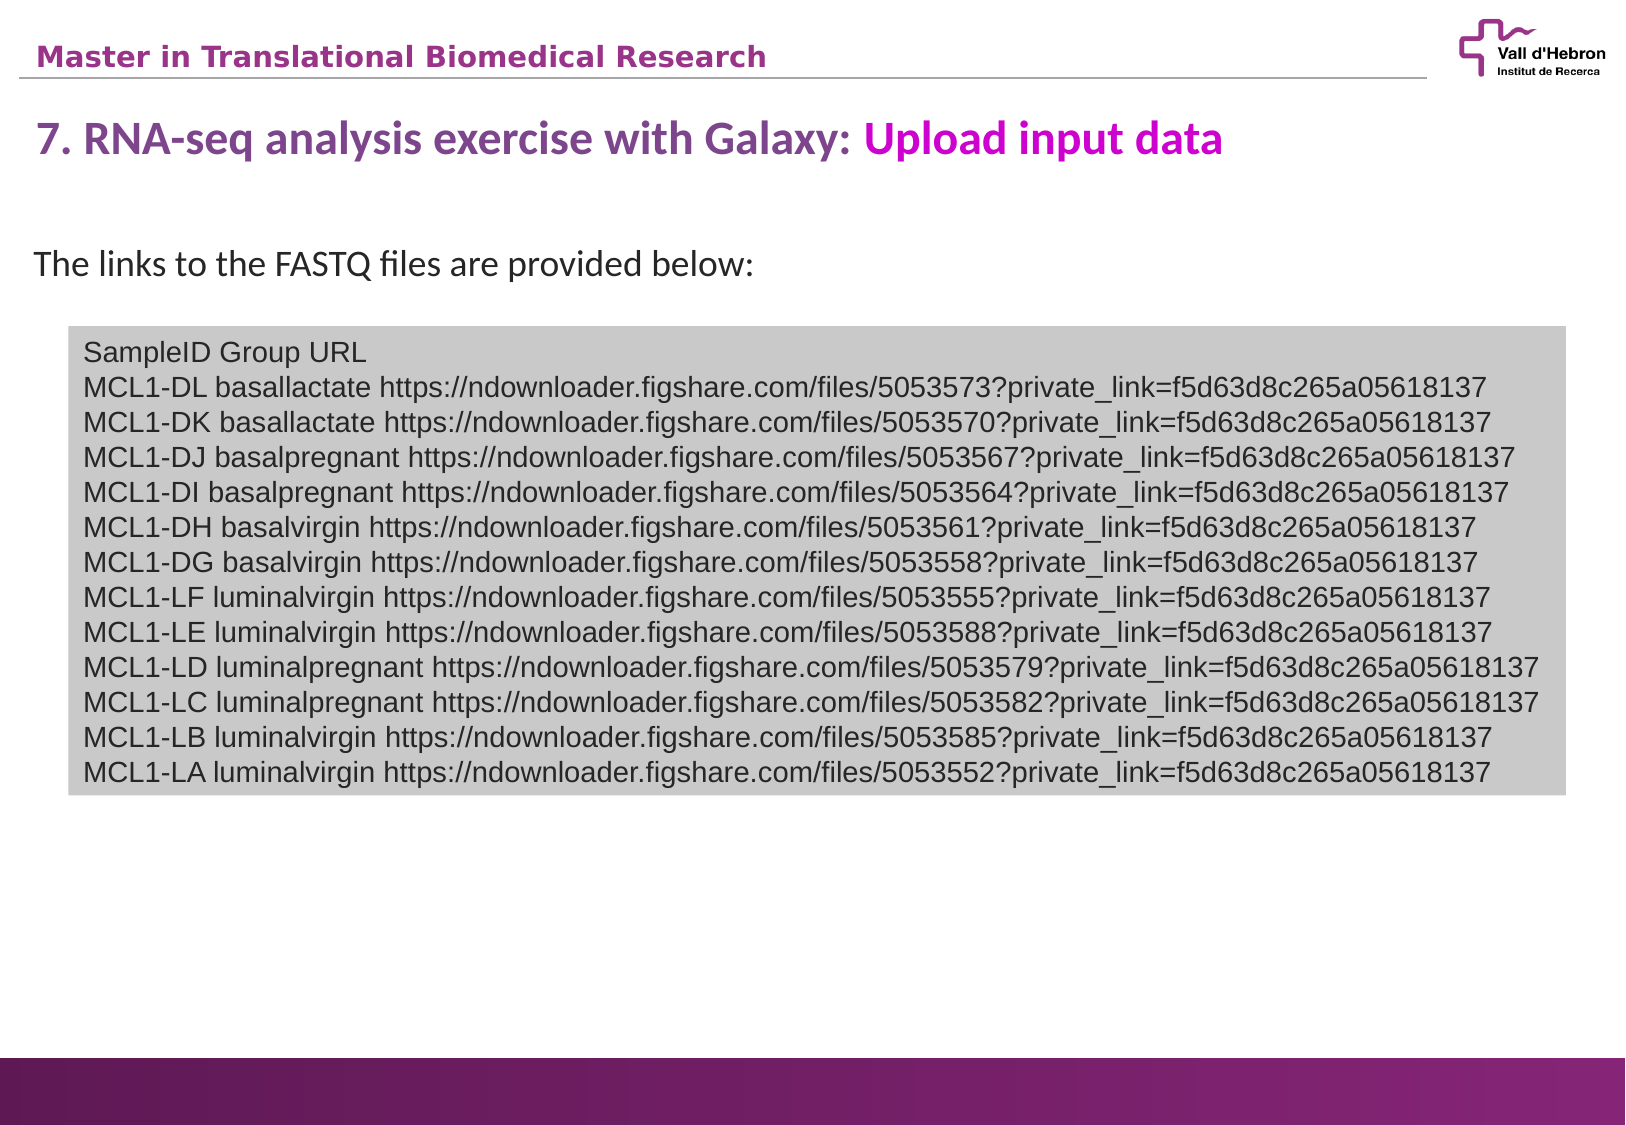

7. RNA-seq analysis exercise with Galaxy: Upload input data
The links to the FASTQ files are provided below:
SampleID Group URL
MCL1-DL basallactate https://ndownloader.figshare.com/files/5053573?private_link=f5d63d8c265a05618137 MCL1-DK basallactate https://ndownloader.figshare.com/files/5053570?private_link=f5d63d8c265a05618137 MCL1-DJ basalpregnant https://ndownloader.figshare.com/files/5053567?private_link=f5d63d8c265a05618137 MCL1-DI basalpregnant https://ndownloader.figshare.com/files/5053564?private_link=f5d63d8c265a05618137 MCL1-DH basalvirgin https://ndownloader.figshare.com/files/5053561?private_link=f5d63d8c265a05618137 MCL1-DG basalvirgin https://ndownloader.figshare.com/files/5053558?private_link=f5d63d8c265a05618137 MCL1-LF luminalvirgin https://ndownloader.figshare.com/files/5053555?private_link=f5d63d8c265a05618137 MCL1-LE luminalvirgin https://ndownloader.figshare.com/files/5053588?private_link=f5d63d8c265a05618137 MCL1-LD luminalpregnant https://ndownloader.figshare.com/files/5053579?private_link=f5d63d8c265a05618137 MCL1-LC luminalpregnant https://ndownloader.figshare.com/files/5053582?private_link=f5d63d8c265a05618137 MCL1-LB luminalvirgin https://ndownloader.figshare.com/files/5053585?private_link=f5d63d8c265a05618137 MCL1-LA luminalvirgin https://ndownloader.figshare.com/files/5053552?private_link=f5d63d8c265a05618137